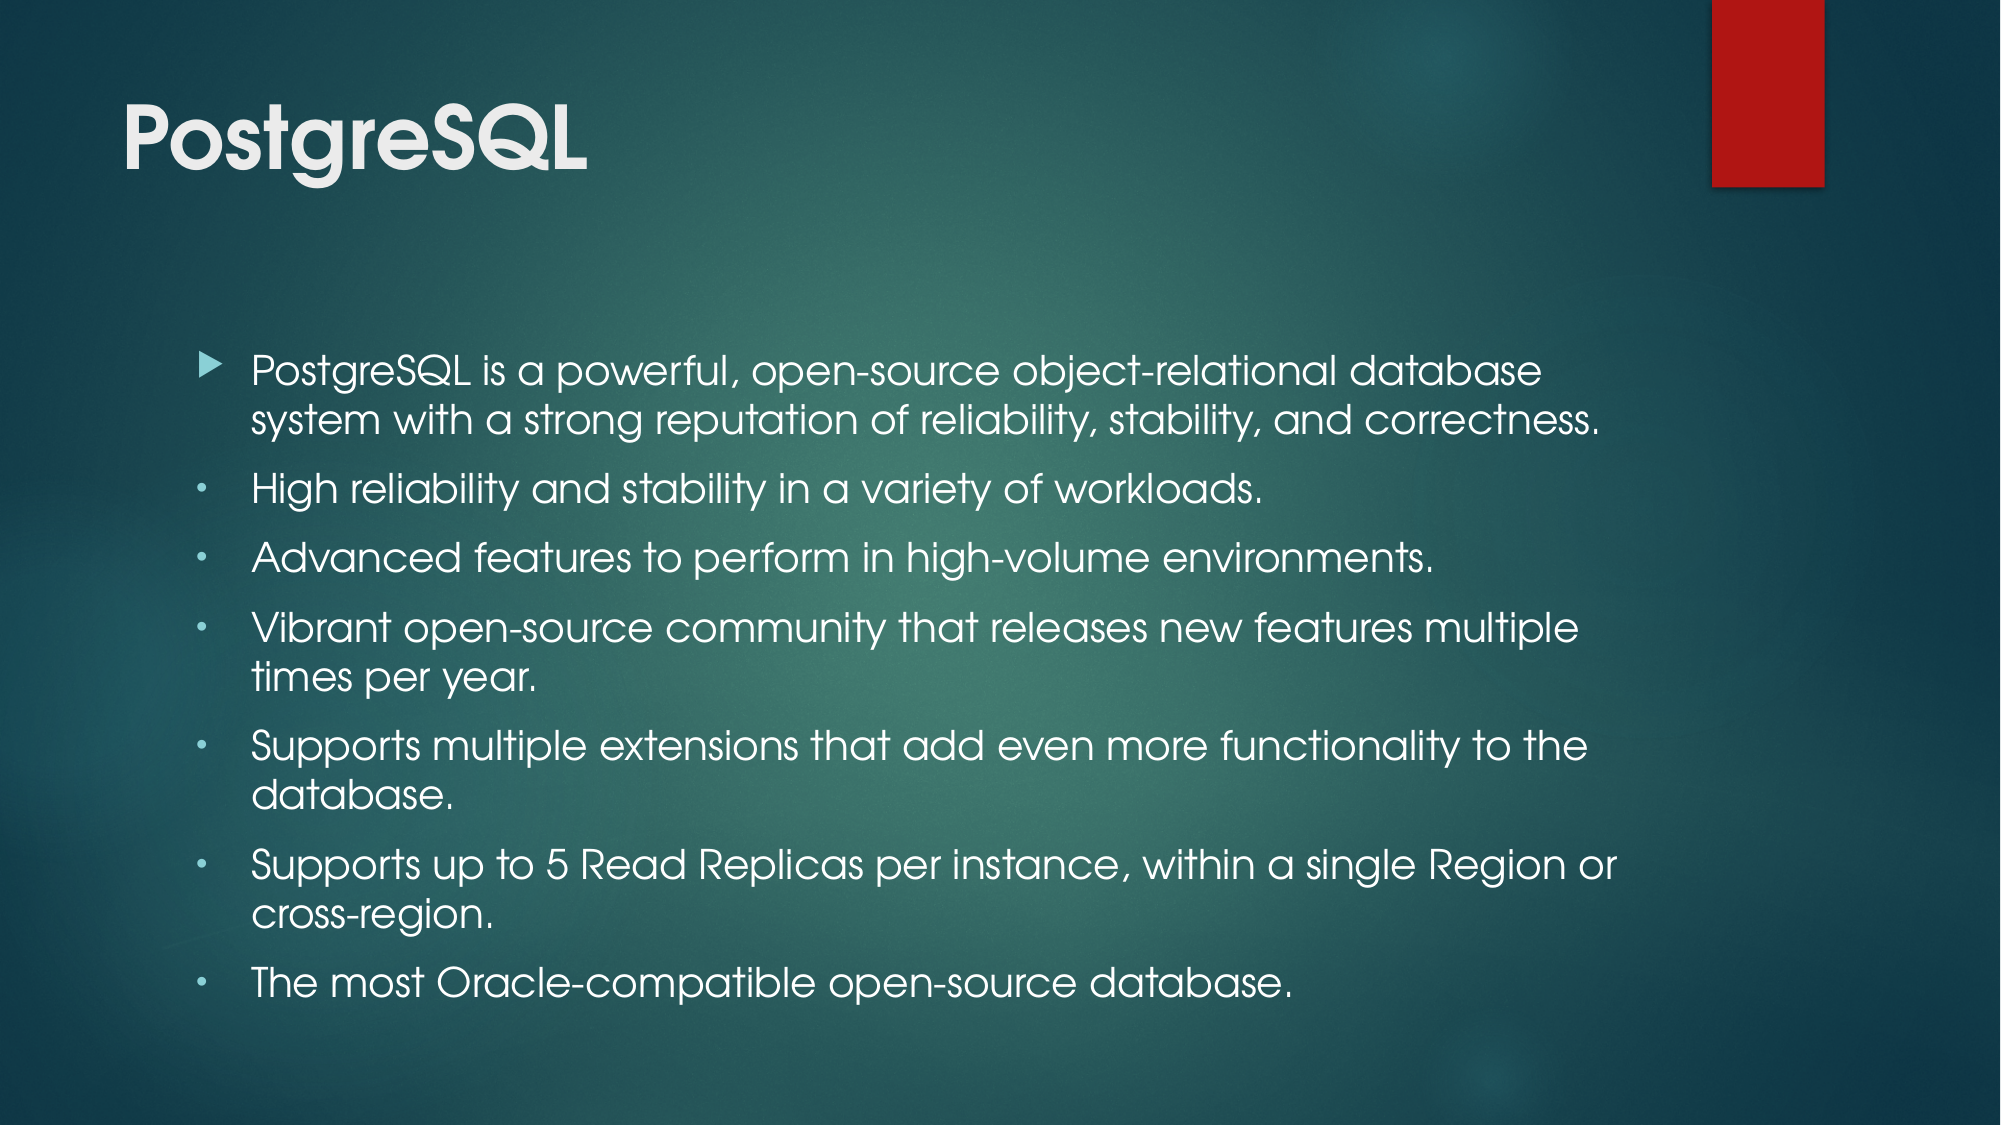

# PostgreSQL
PostgreSQL is a powerful, open-source object-relational database system with a strong reputation of reliability, stability, and correctness.
High reliability and stability in a variety of workloads.
Advanced features to perform in high-volume environments.
Vibrant open-source community that releases new features multiple times per year.
Supports multiple extensions that add even more functionality to the database.
Supports up to 5 Read Replicas per instance, within a single Region or cross-region.
The most Oracle-compatible open-source database.